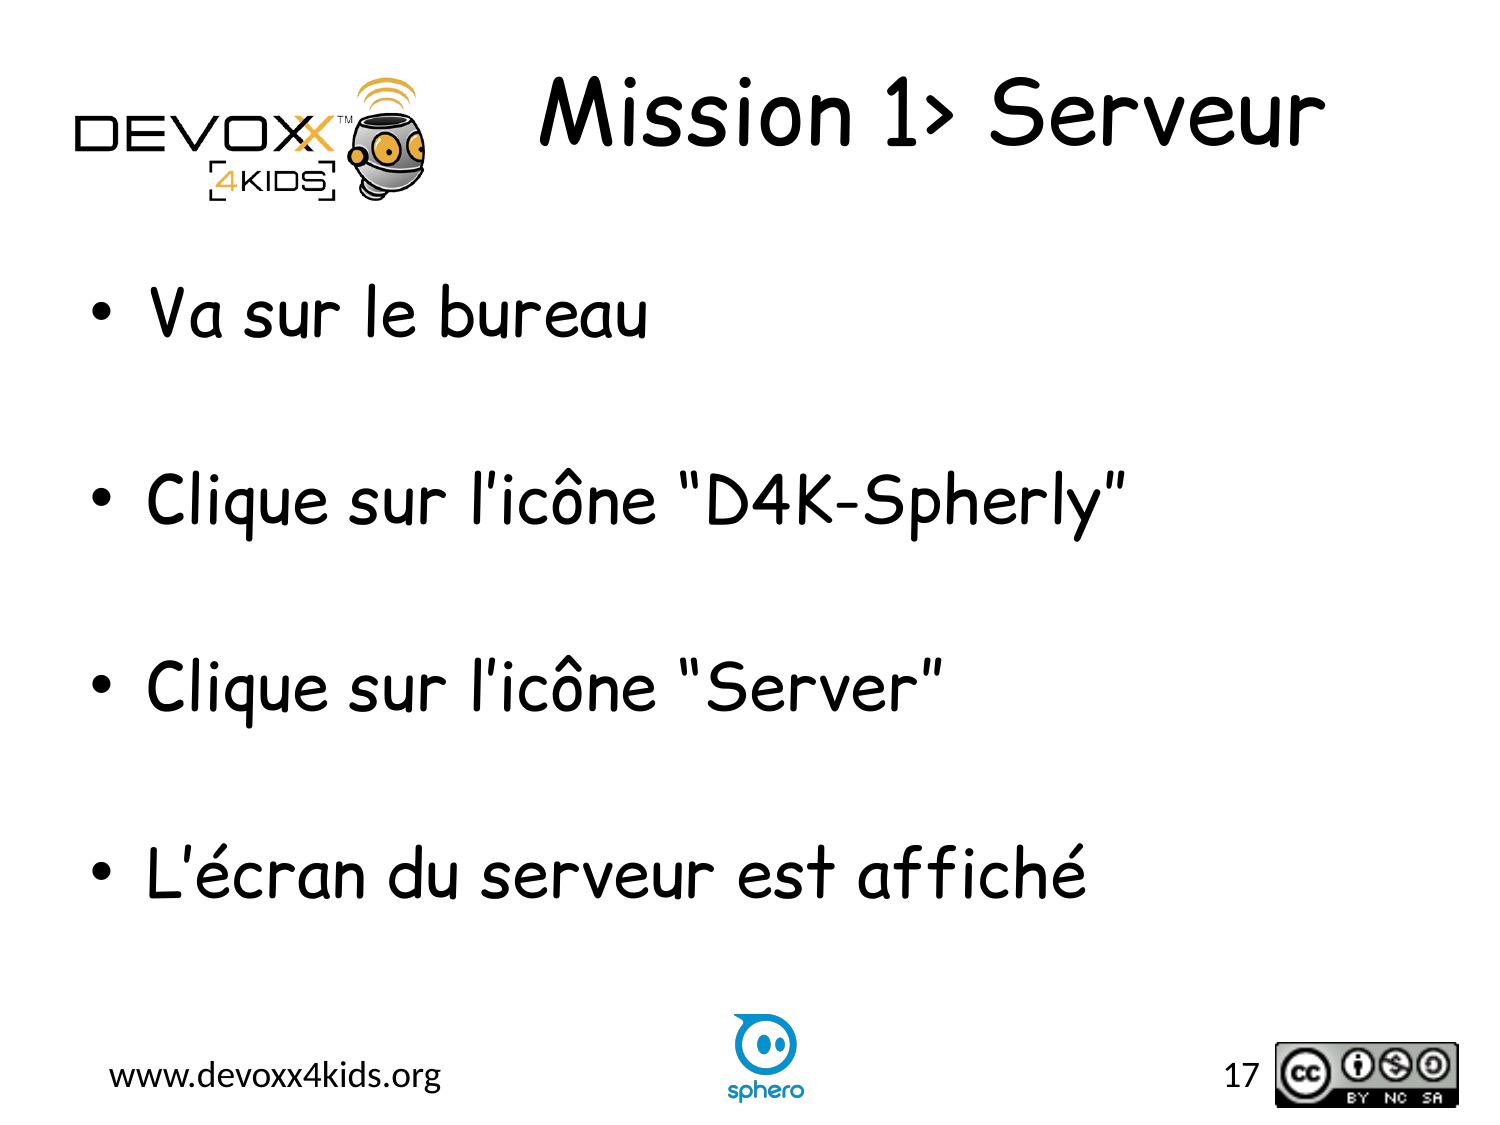

# Mission 1> Serveur
Va sur le bureau

Clique sur l’icône “D4K-Spherly”

Clique sur l’icône “Server”

L’écran du serveur est affiché
17